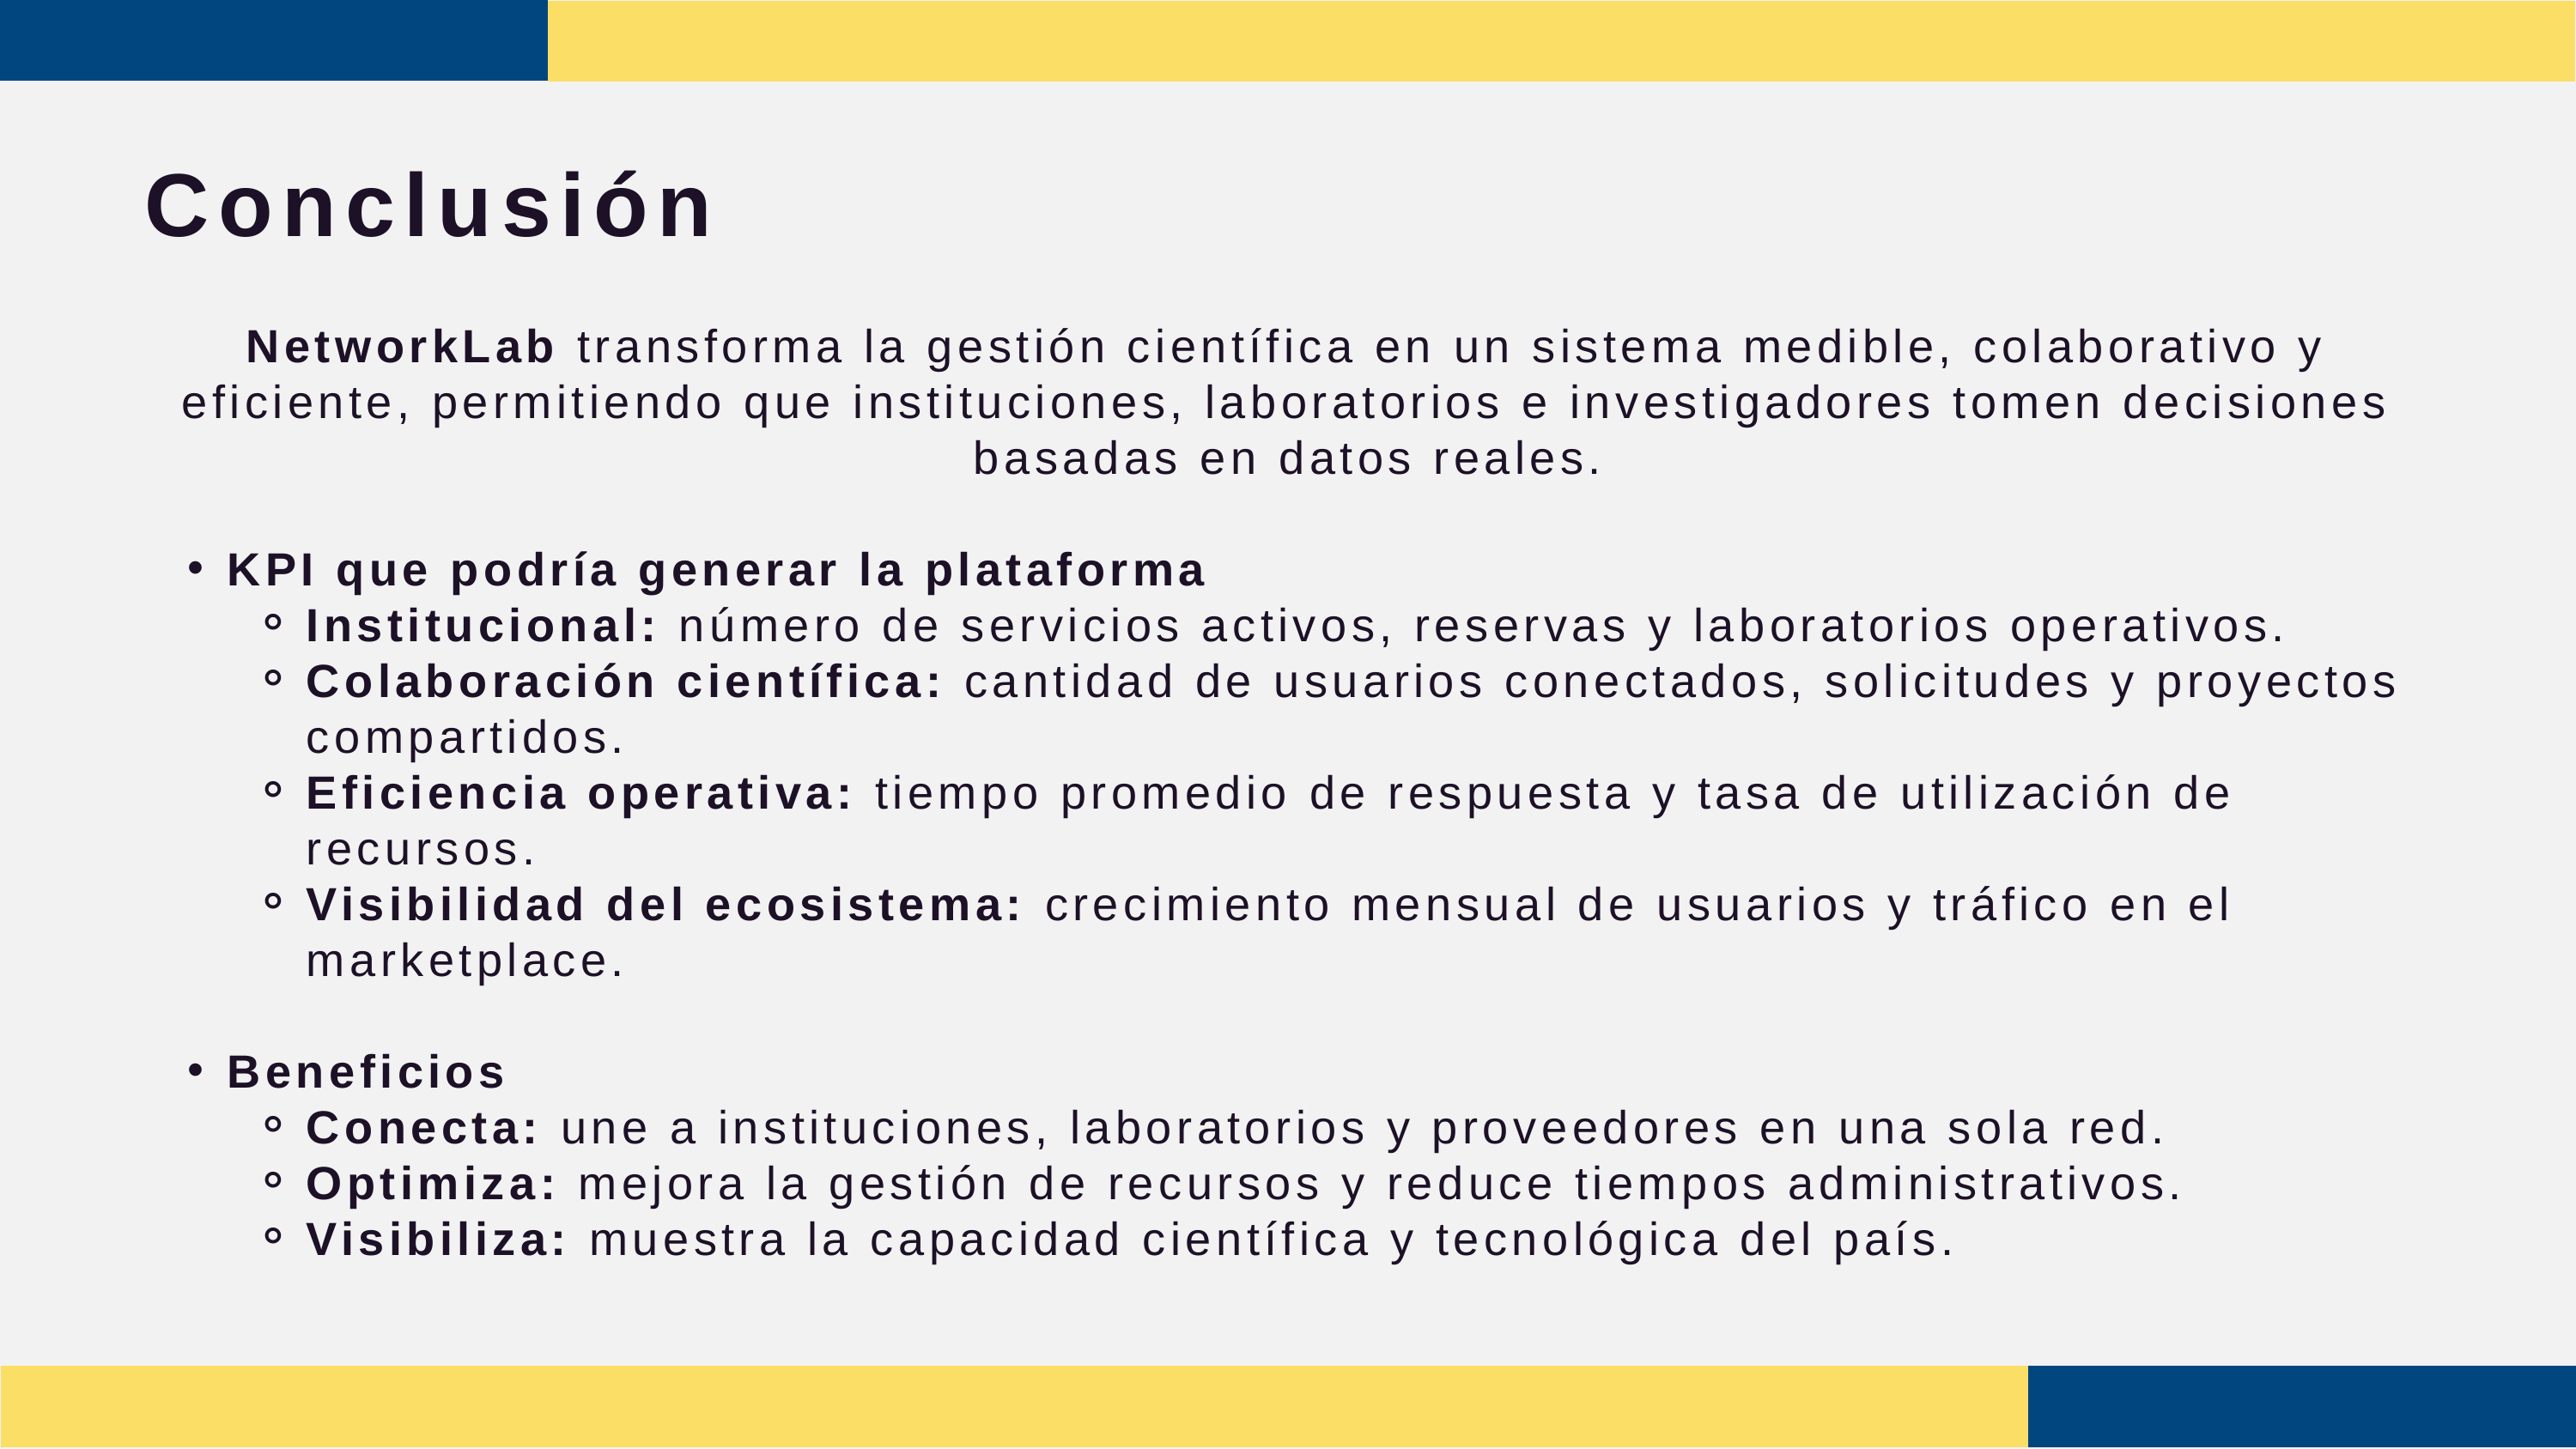

Conclusión
NetworkLab transforma la gestión científica en un sistema medible, colaborativo y eficiente, permitiendo que instituciones, laboratorios e investigadores tomen decisiones basadas en datos reales.

KPI que podría generar la plataforma
Institucional: número de servicios activos, reservas y laboratorios operativos.
Colaboración científica: cantidad de usuarios conectados, solicitudes y proyectos compartidos.
Eficiencia operativa: tiempo promedio de respuesta y tasa de utilización de recursos.
Visibilidad del ecosistema: crecimiento mensual de usuarios y tráfico en el marketplace.

Beneficios
Conecta: une a instituciones, laboratorios y proveedores en una sola red.
Optimiza: mejora la gestión de recursos y reduce tiempos administrativos.
Visibiliza: muestra la capacidad científica y tecnológica del país.